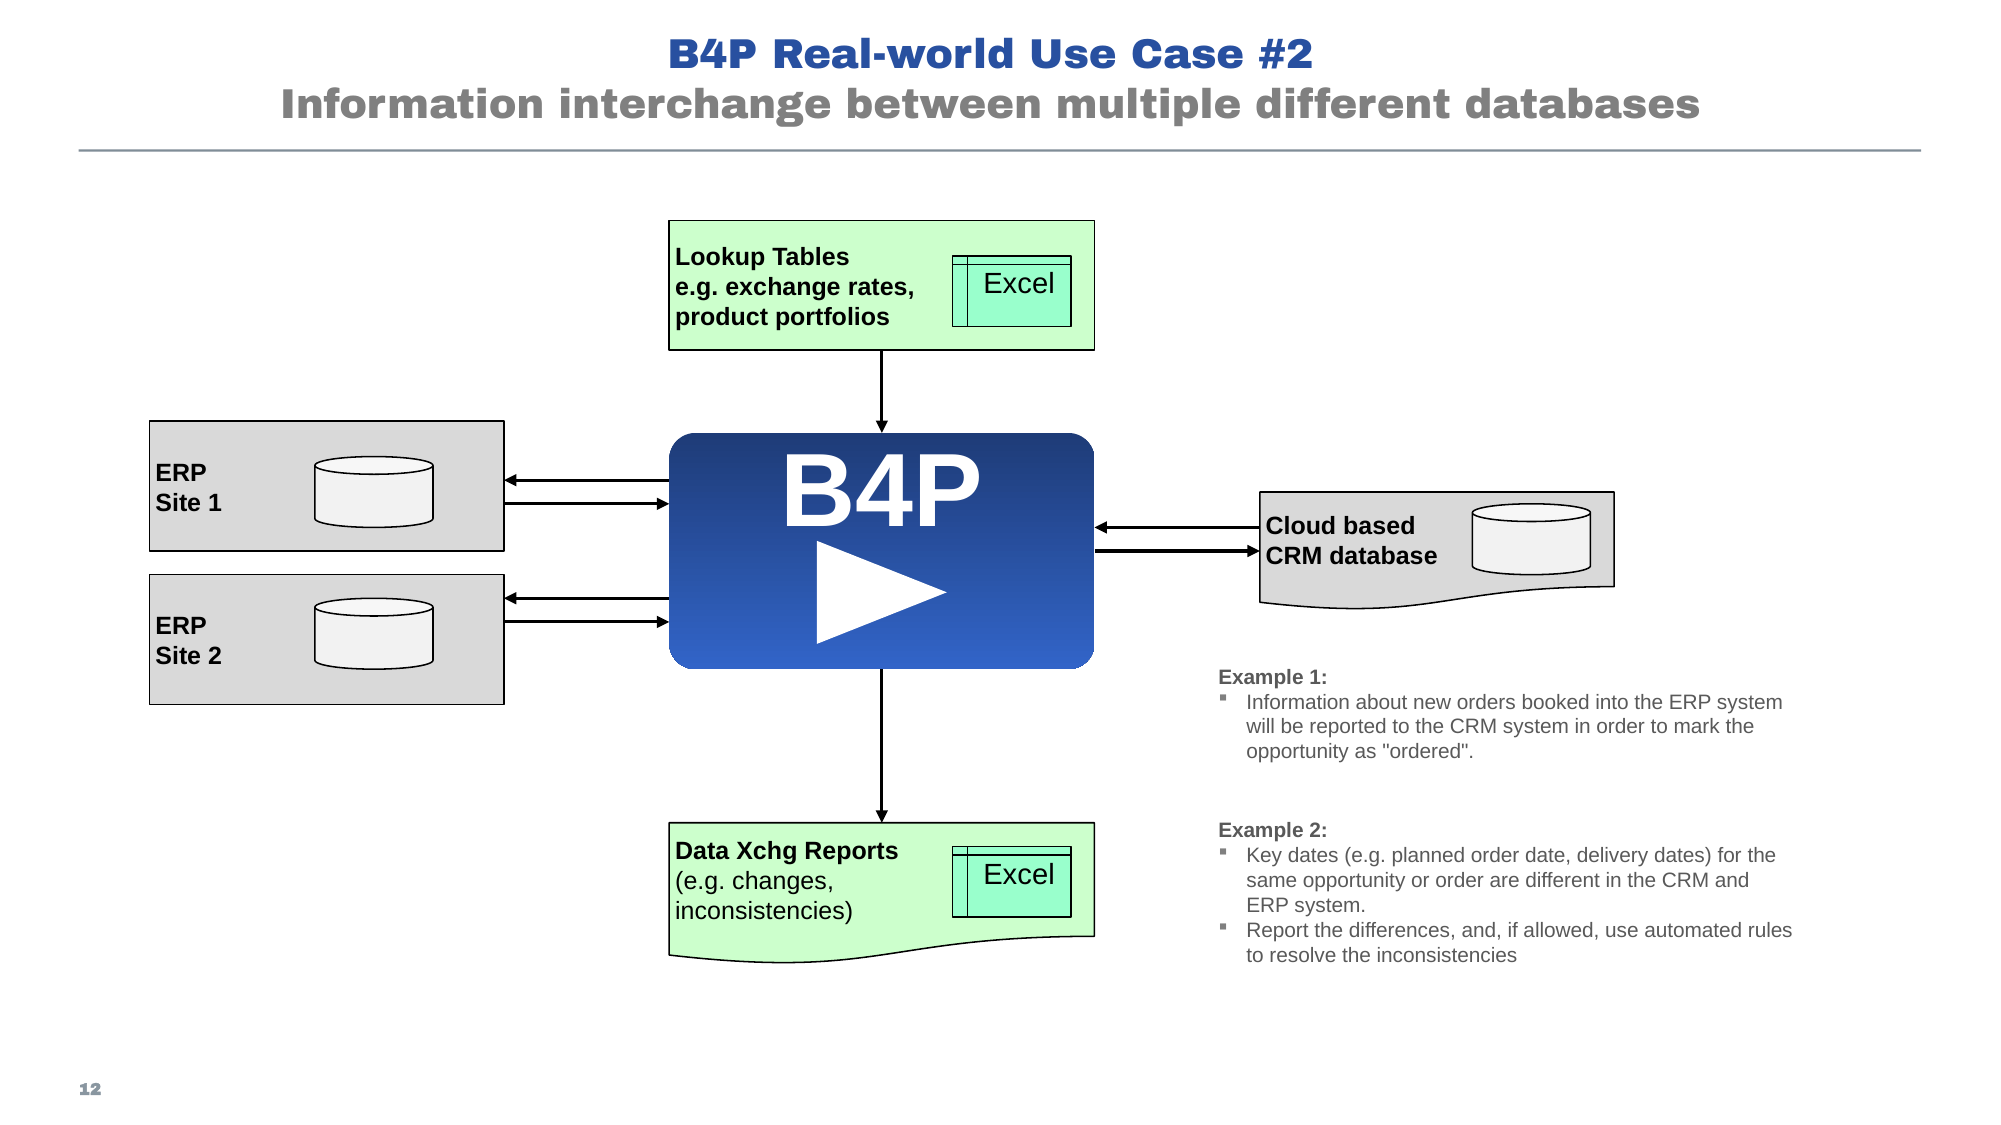

# B4P Real-world Use Case #2 Information interchange between multiple different databases
Lookup Tables
e.g. exchange rates,
product portfolios
Excel
ERP
Site 1

B4P

Cloud based
CRM database

ERP
Site 2

Example 1:
Information about new orders booked into the ERP system will be reported to the CRM system in order to mark the opportunity as "ordered".
Example 2:
Key dates (e.g. planned order date, delivery dates) for the same opportunity or order are different in the CRM and ERP system.
Report the differences, and, if allowed, use automated rules to resolve the inconsistencies
Data Xchg Reports
(e.g. changes,
inconsistencies)
Excel